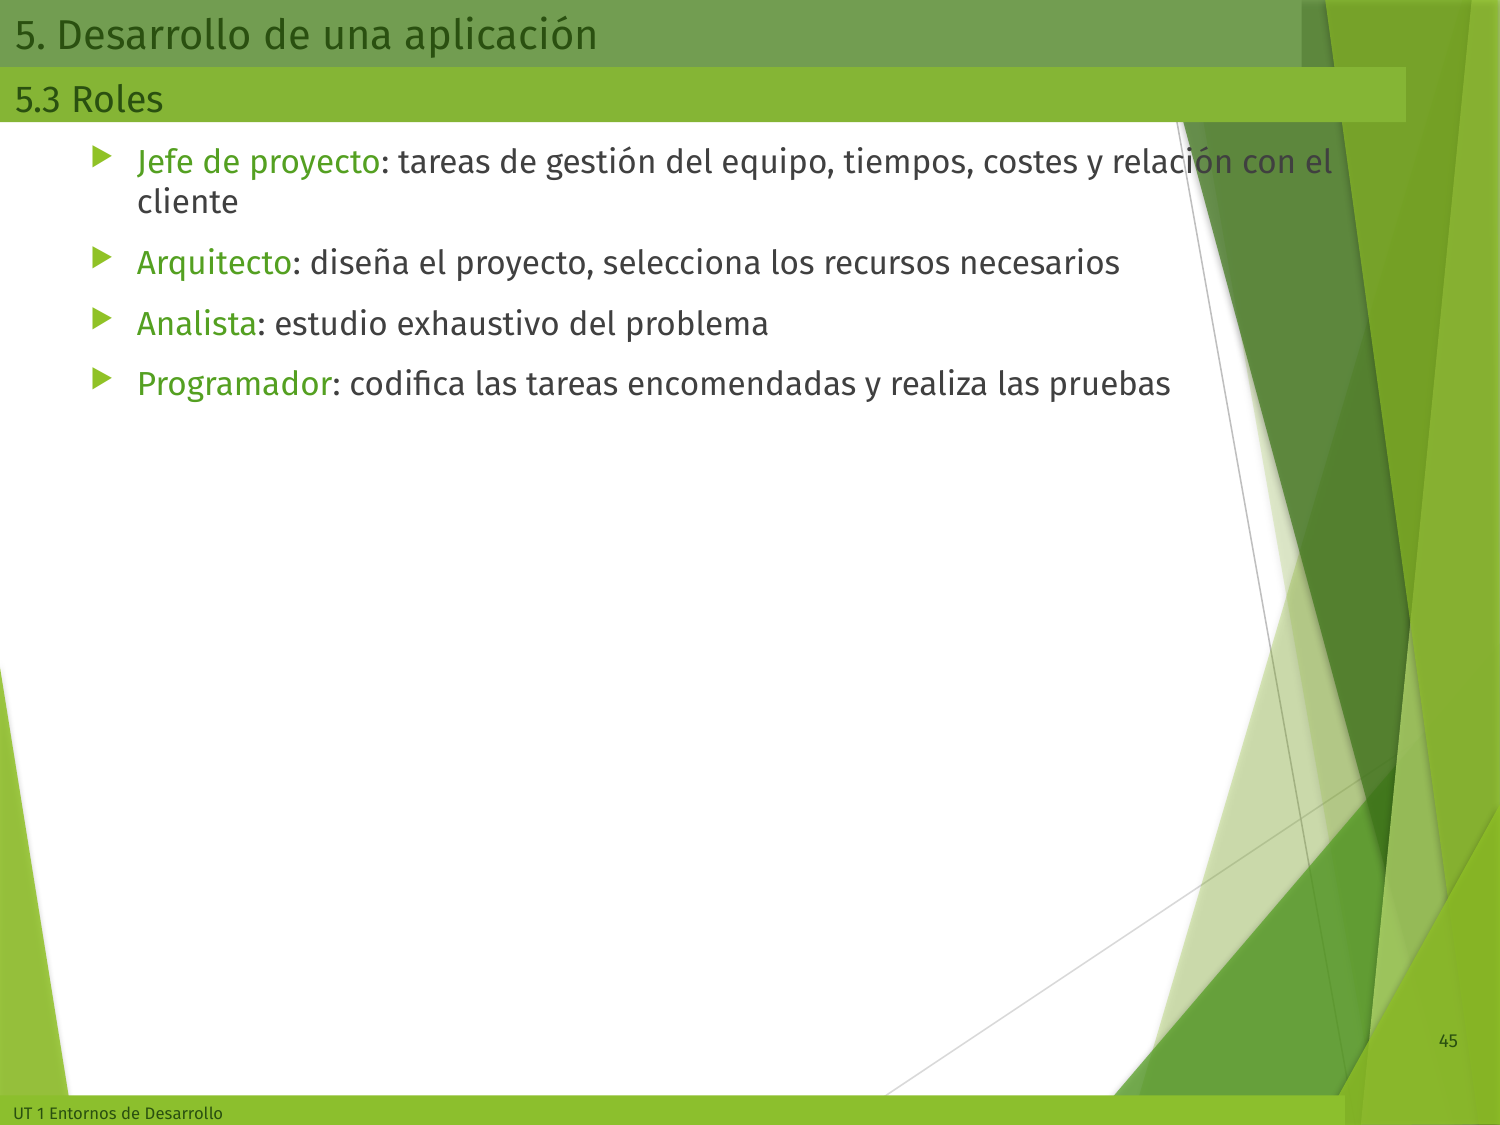

# 5. Desarrollo de una aplicación
5.3 Roles
Jefe de proyecto: tareas de gestión del equipo, tiempos, costes y relación con el cliente
Arquitecto: diseña el proyecto, selecciona los recursos necesarios
Analista: estudio exhaustivo del problema
Programador: codifica las tareas encomendadas y realiza las pruebas
45